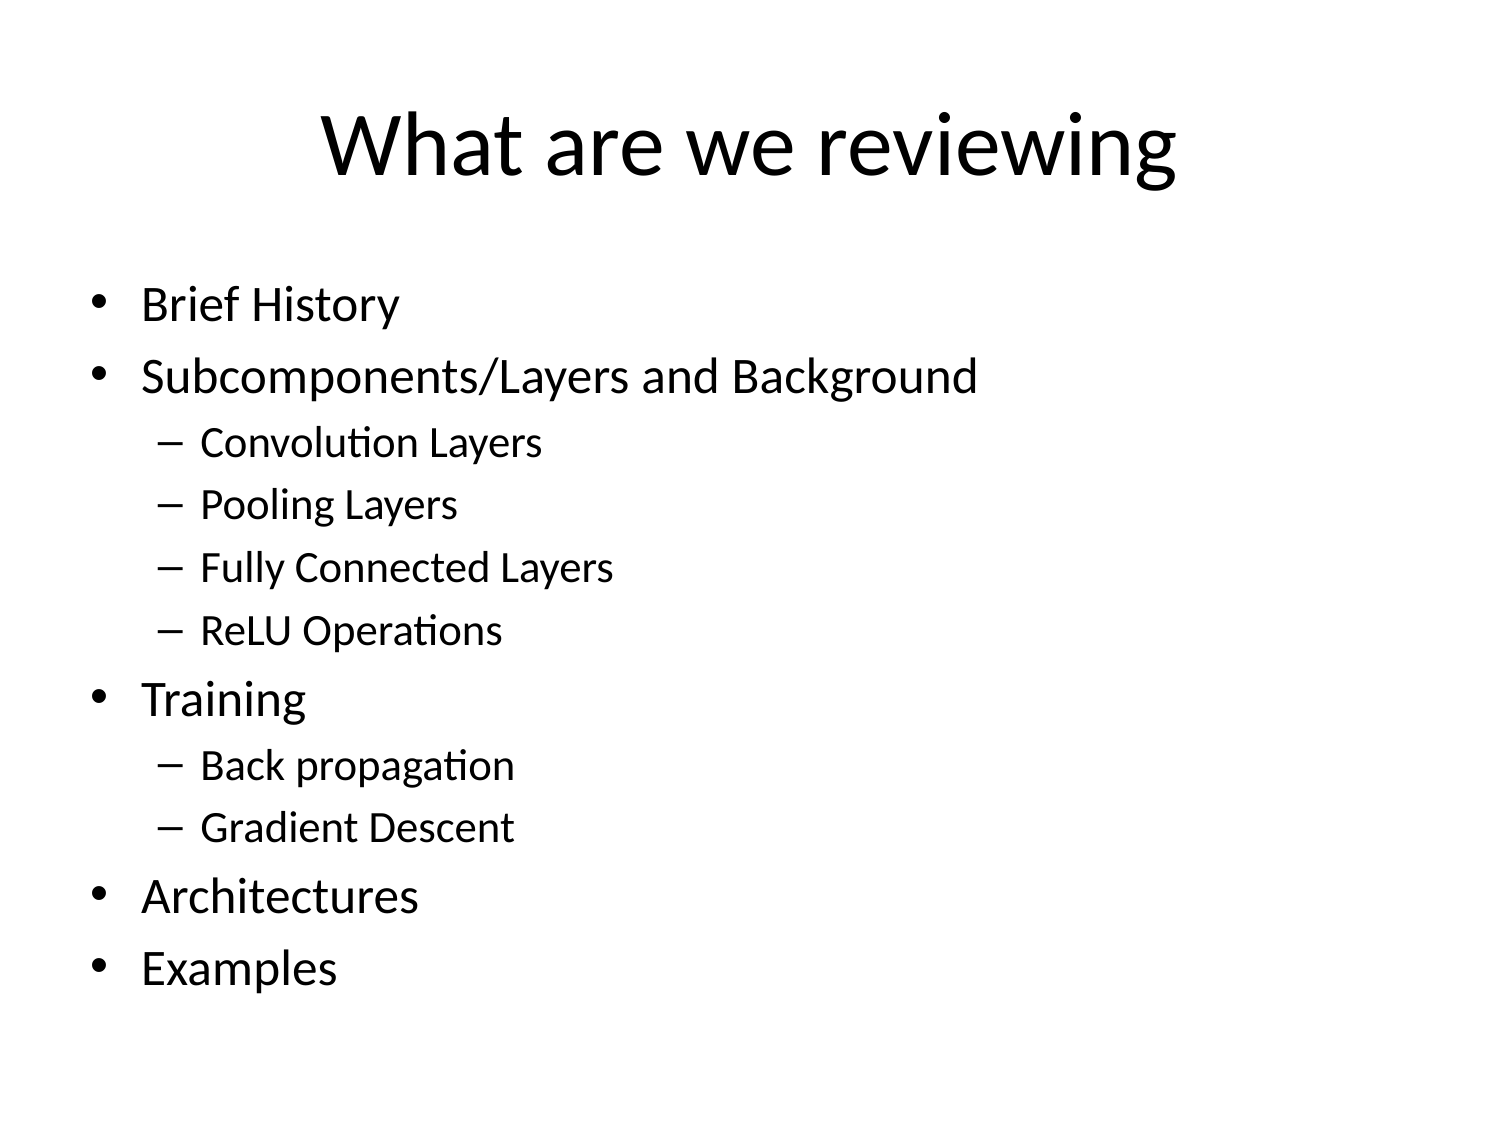

# What are we reviewing
Brief History
Subcomponents/Layers and Background
Convolution Layers
Pooling Layers
Fully Connected Layers
ReLU Operations
Training
Back propagation
Gradient Descent
Architectures
Examples